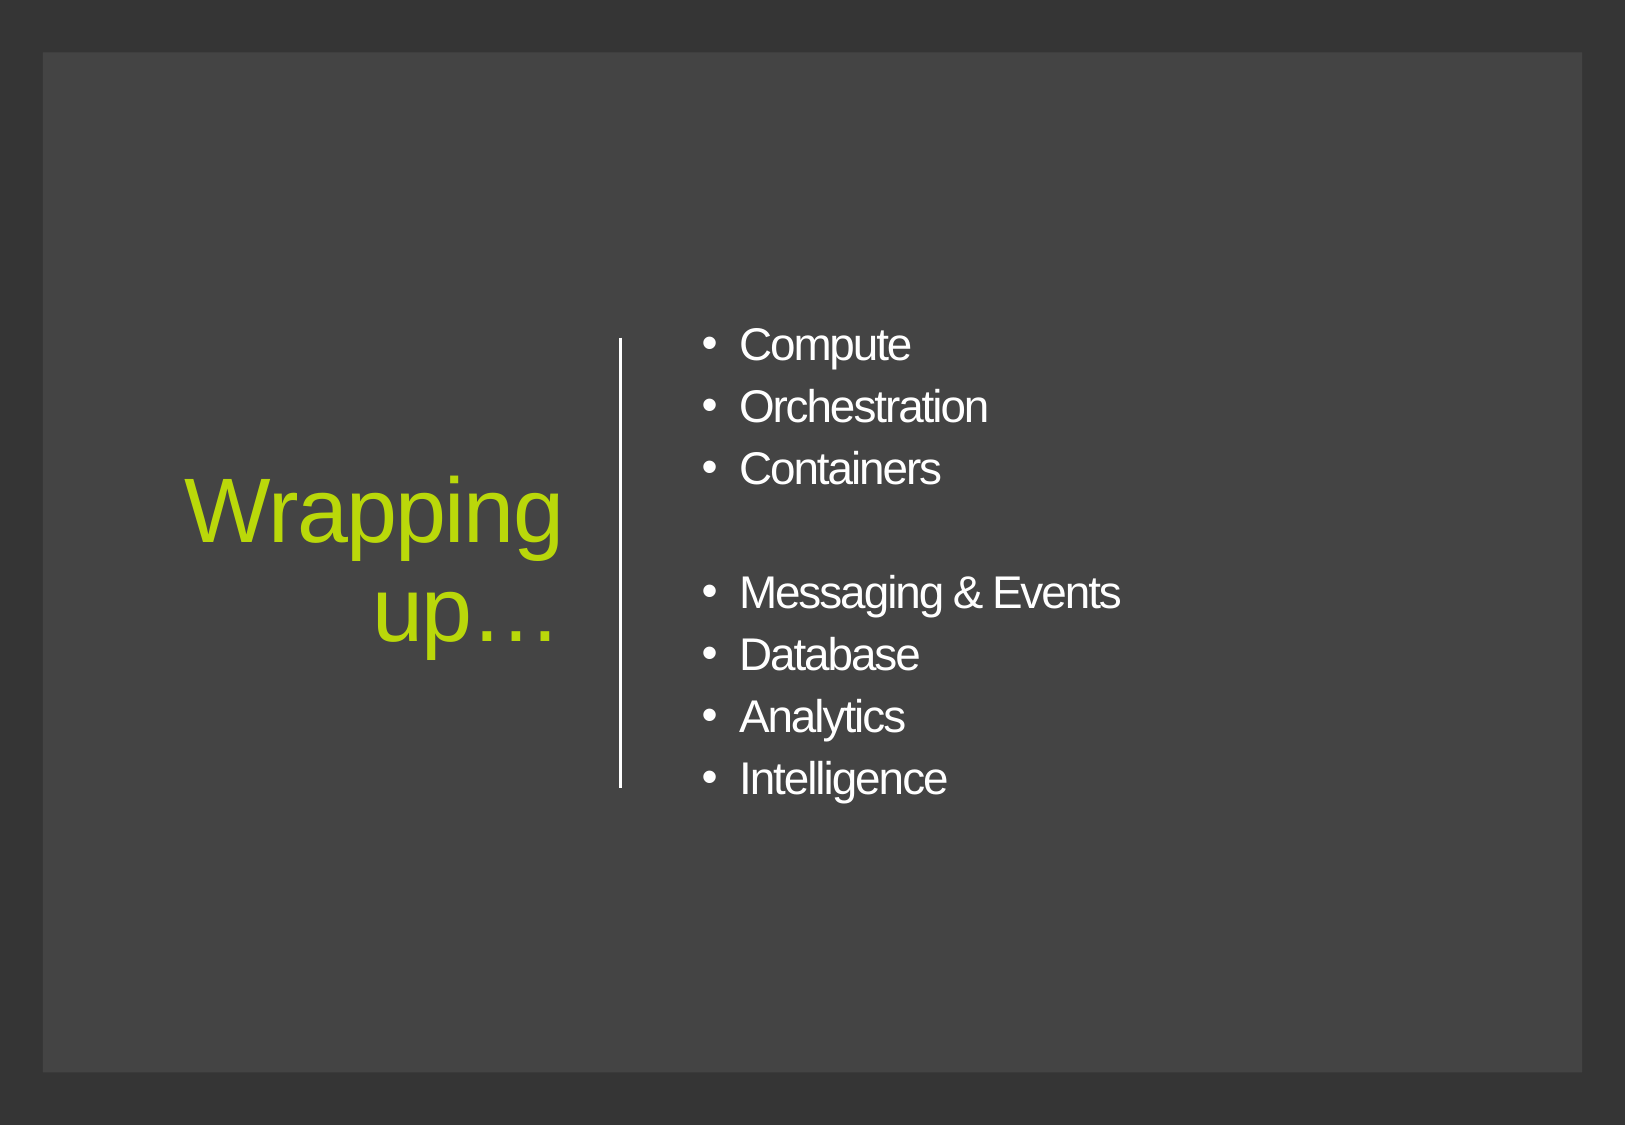

# Wrapping up…
Compute
Orchestration
Containers

Messaging & Events
Database
Analytics
Intelligence